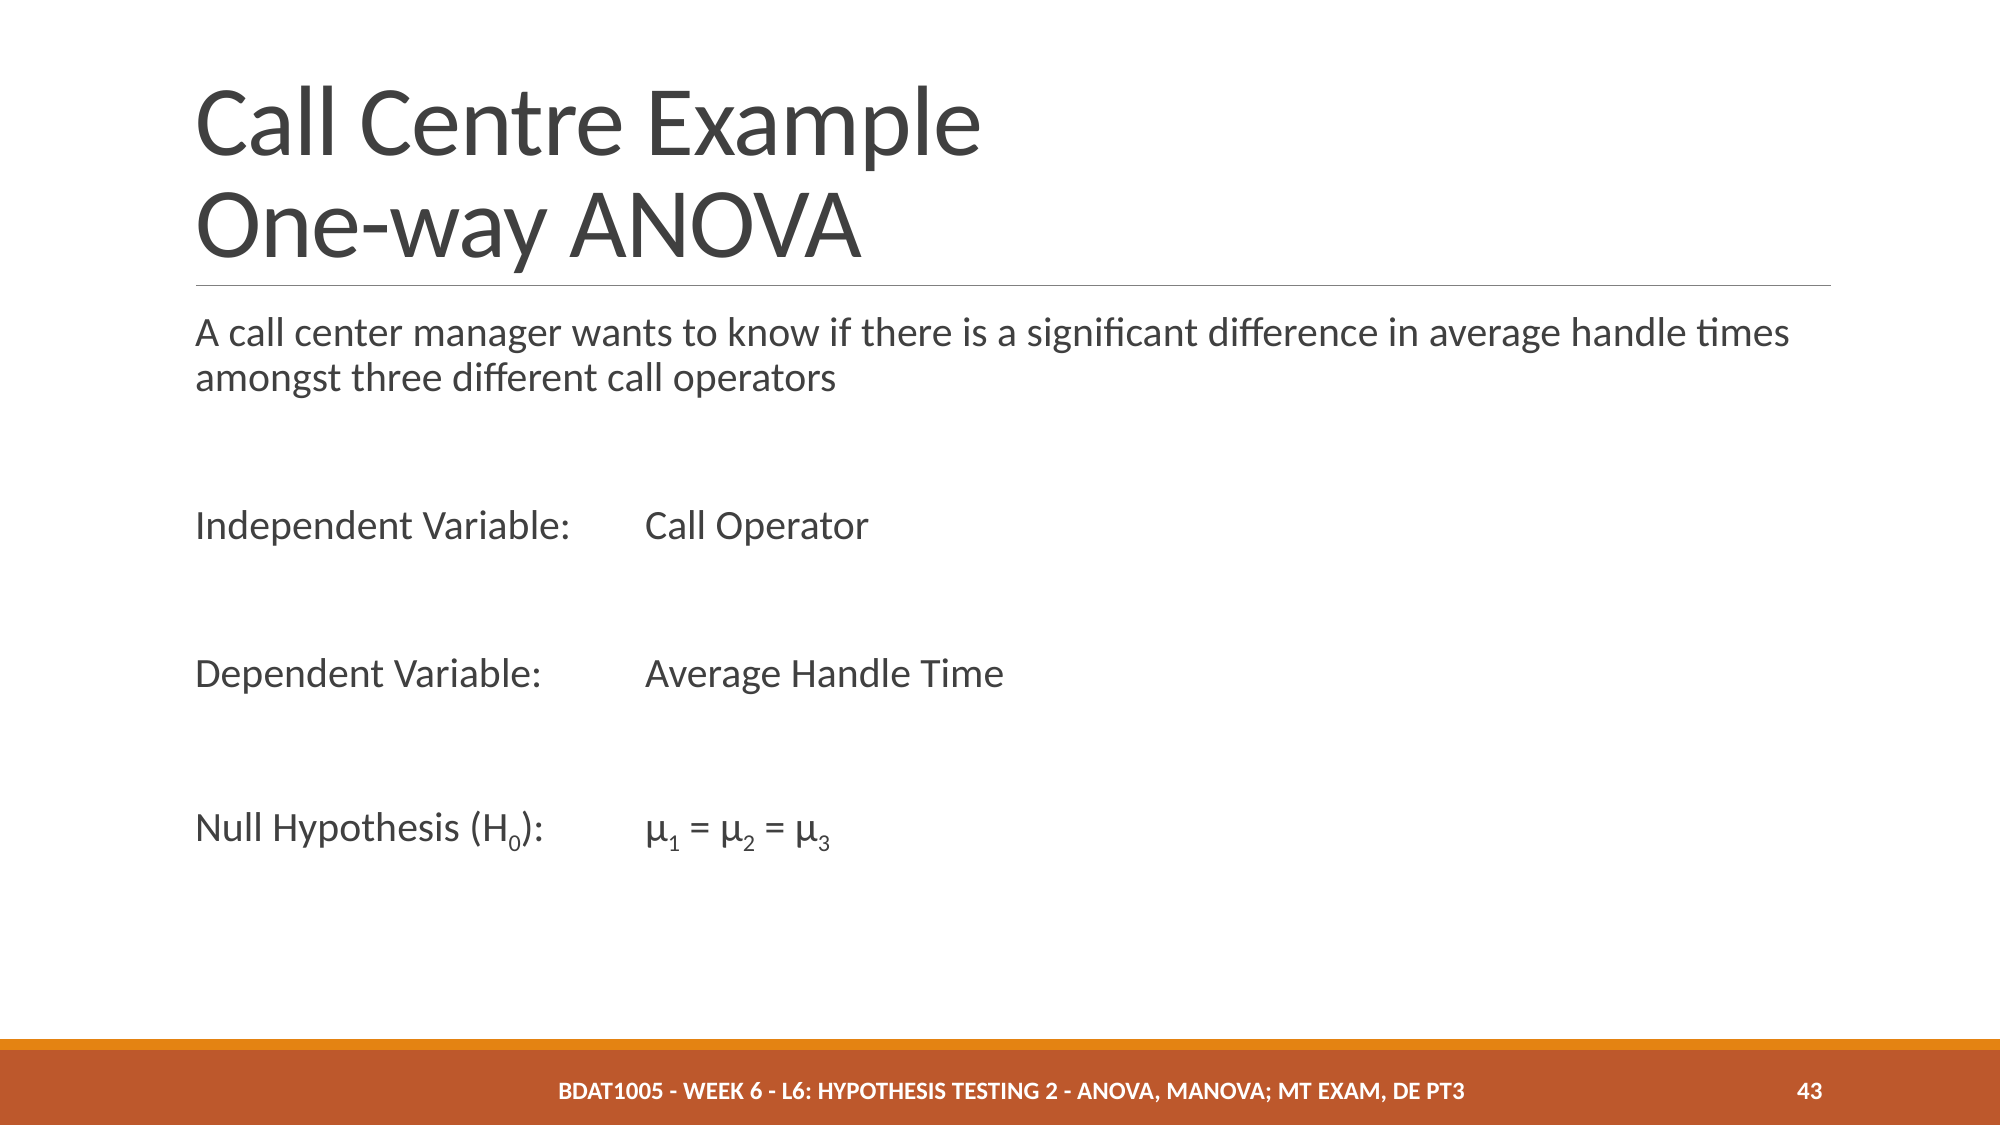

# Call Centre Example One-way ANOVA
A call center manager wants to know if there is a significant difference in average handle times amongst three different call operators

Independent Variable: 	Call Operator

Dependent Variable: 	Average Handle Time

Null Hypothesis (H0):	μ1 = μ2 = μ3

BDAT1005 - Week 6 - L6: Hypothesis Testing 2 - ANOVA, MANOVA; MT Exam, DE pt3
43